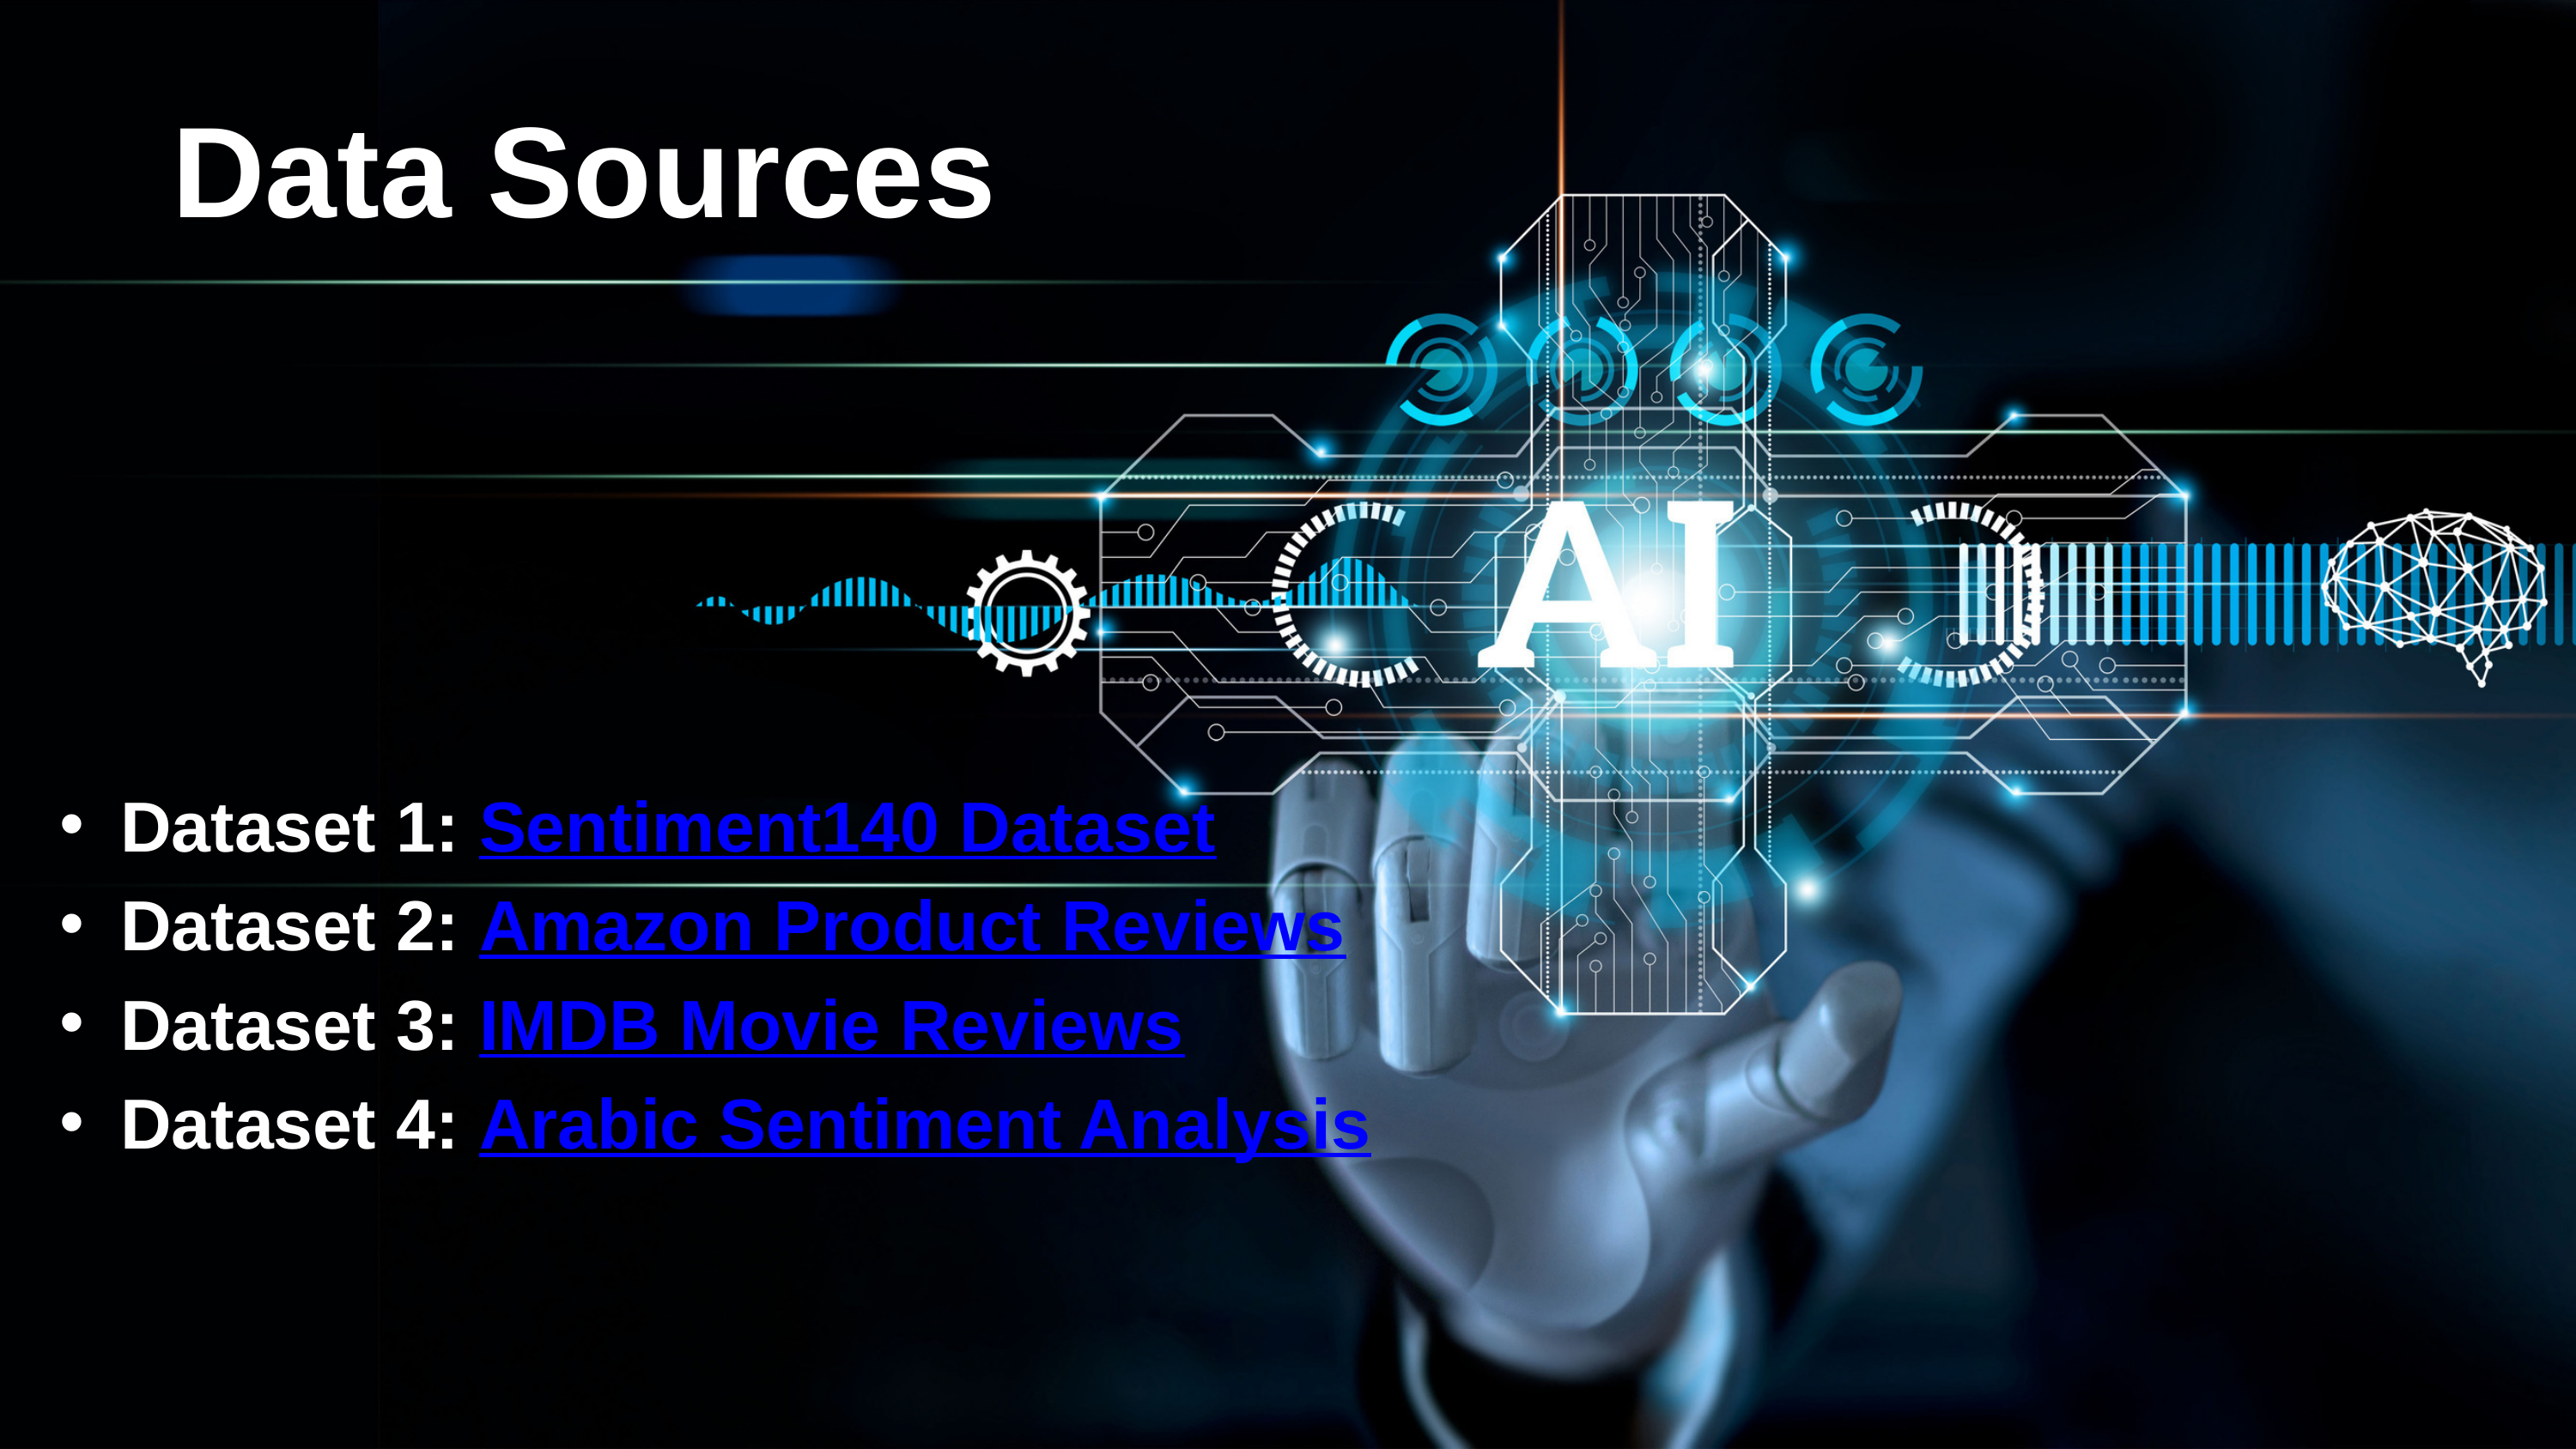

Data Sources
Dataset 1: Sentiment140 Dataset
Dataset 2: Amazon Product Reviews
Dataset 3: IMDB Movie Reviews
Dataset 4: Arabic Sentiment Analysis